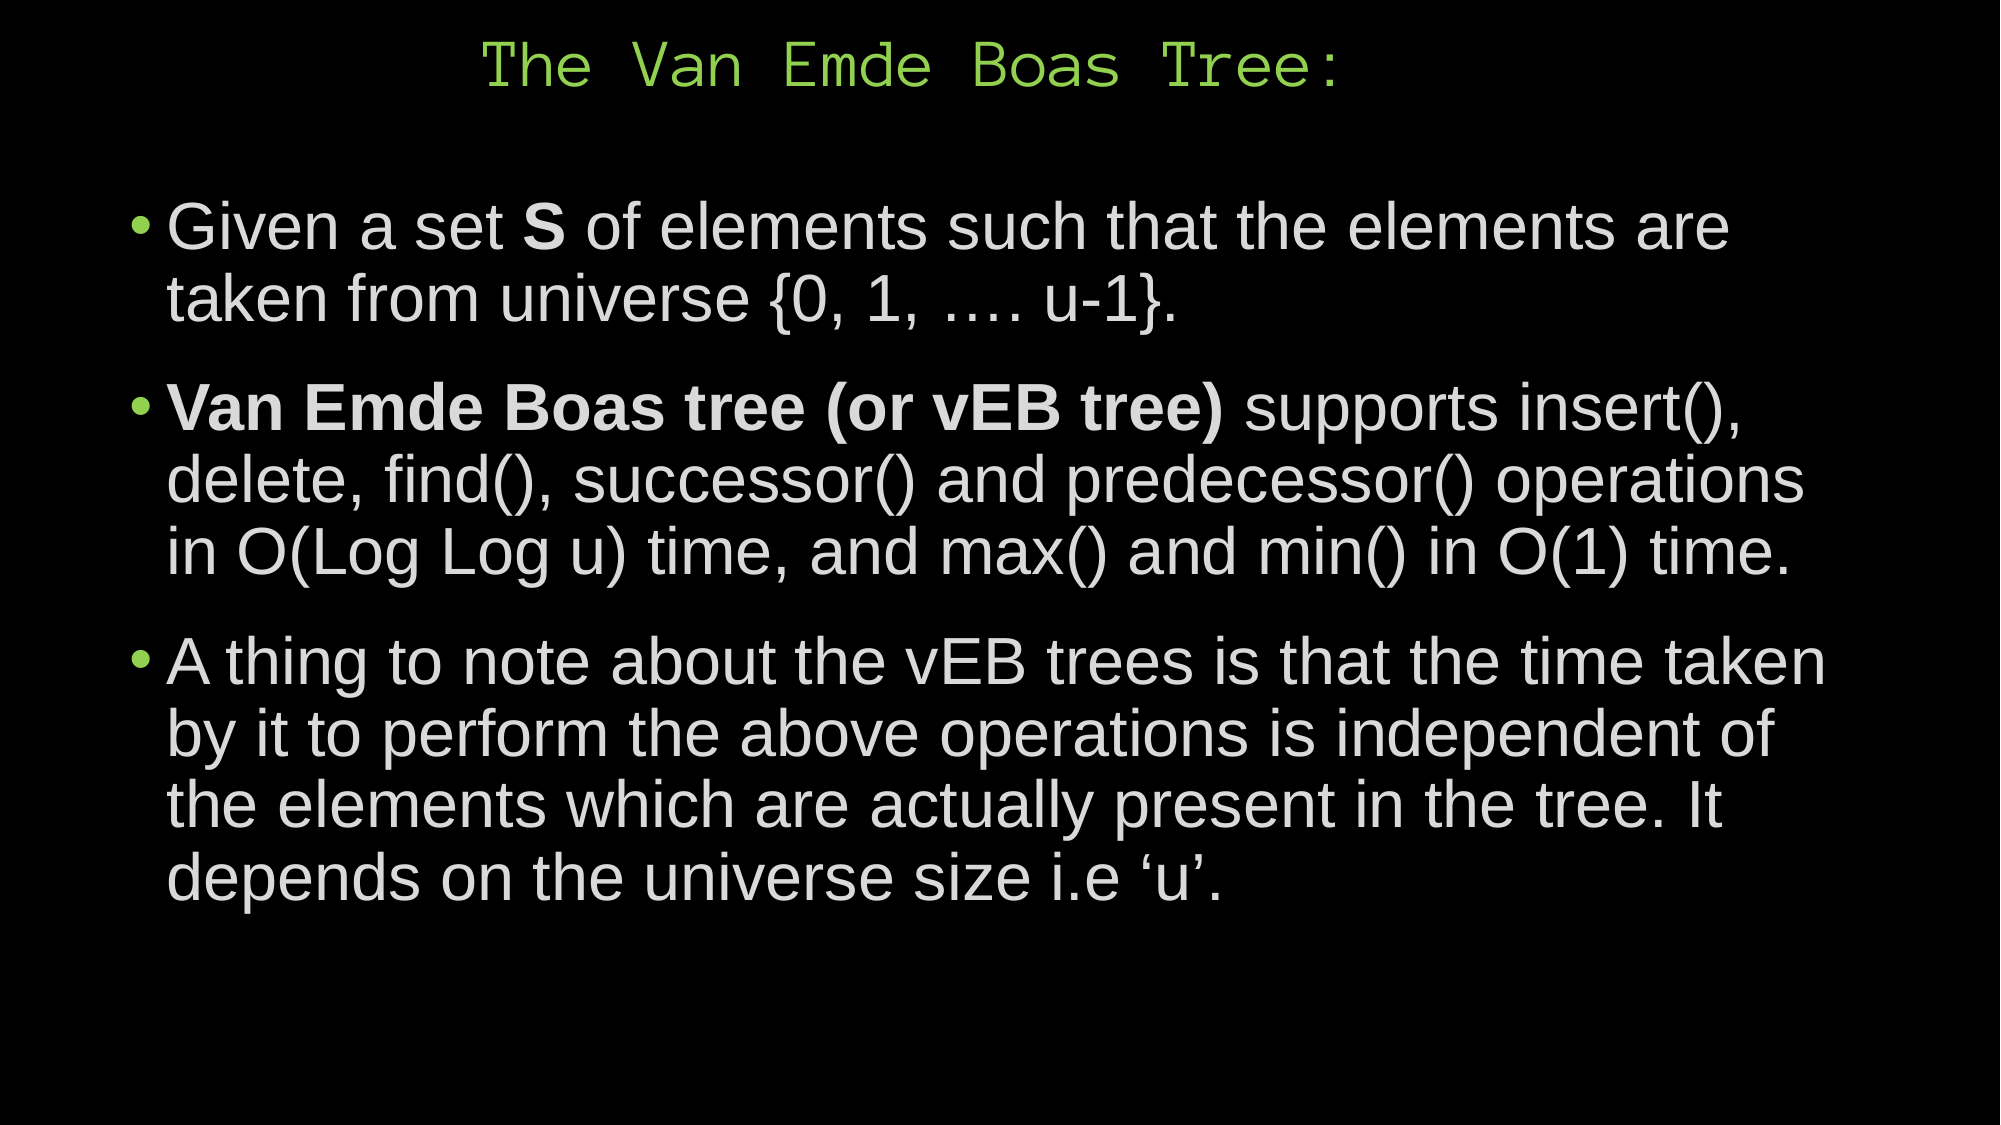

# The Van Emde Boas Tree:
Given a set S of elements such that the elements are taken from universe {0, 1, …. u-1}.
Van Emde Boas tree (or vEB tree) supports insert(), delete, find(), successor() and predecessor() operations in O(Log Log u) time, and max() and min() in O(1) time.
A thing to note about the vEB trees is that the time taken by it to perform the above operations is independent of the elements which are actually present in the tree. It depends on the universe size i.e ‘u’.